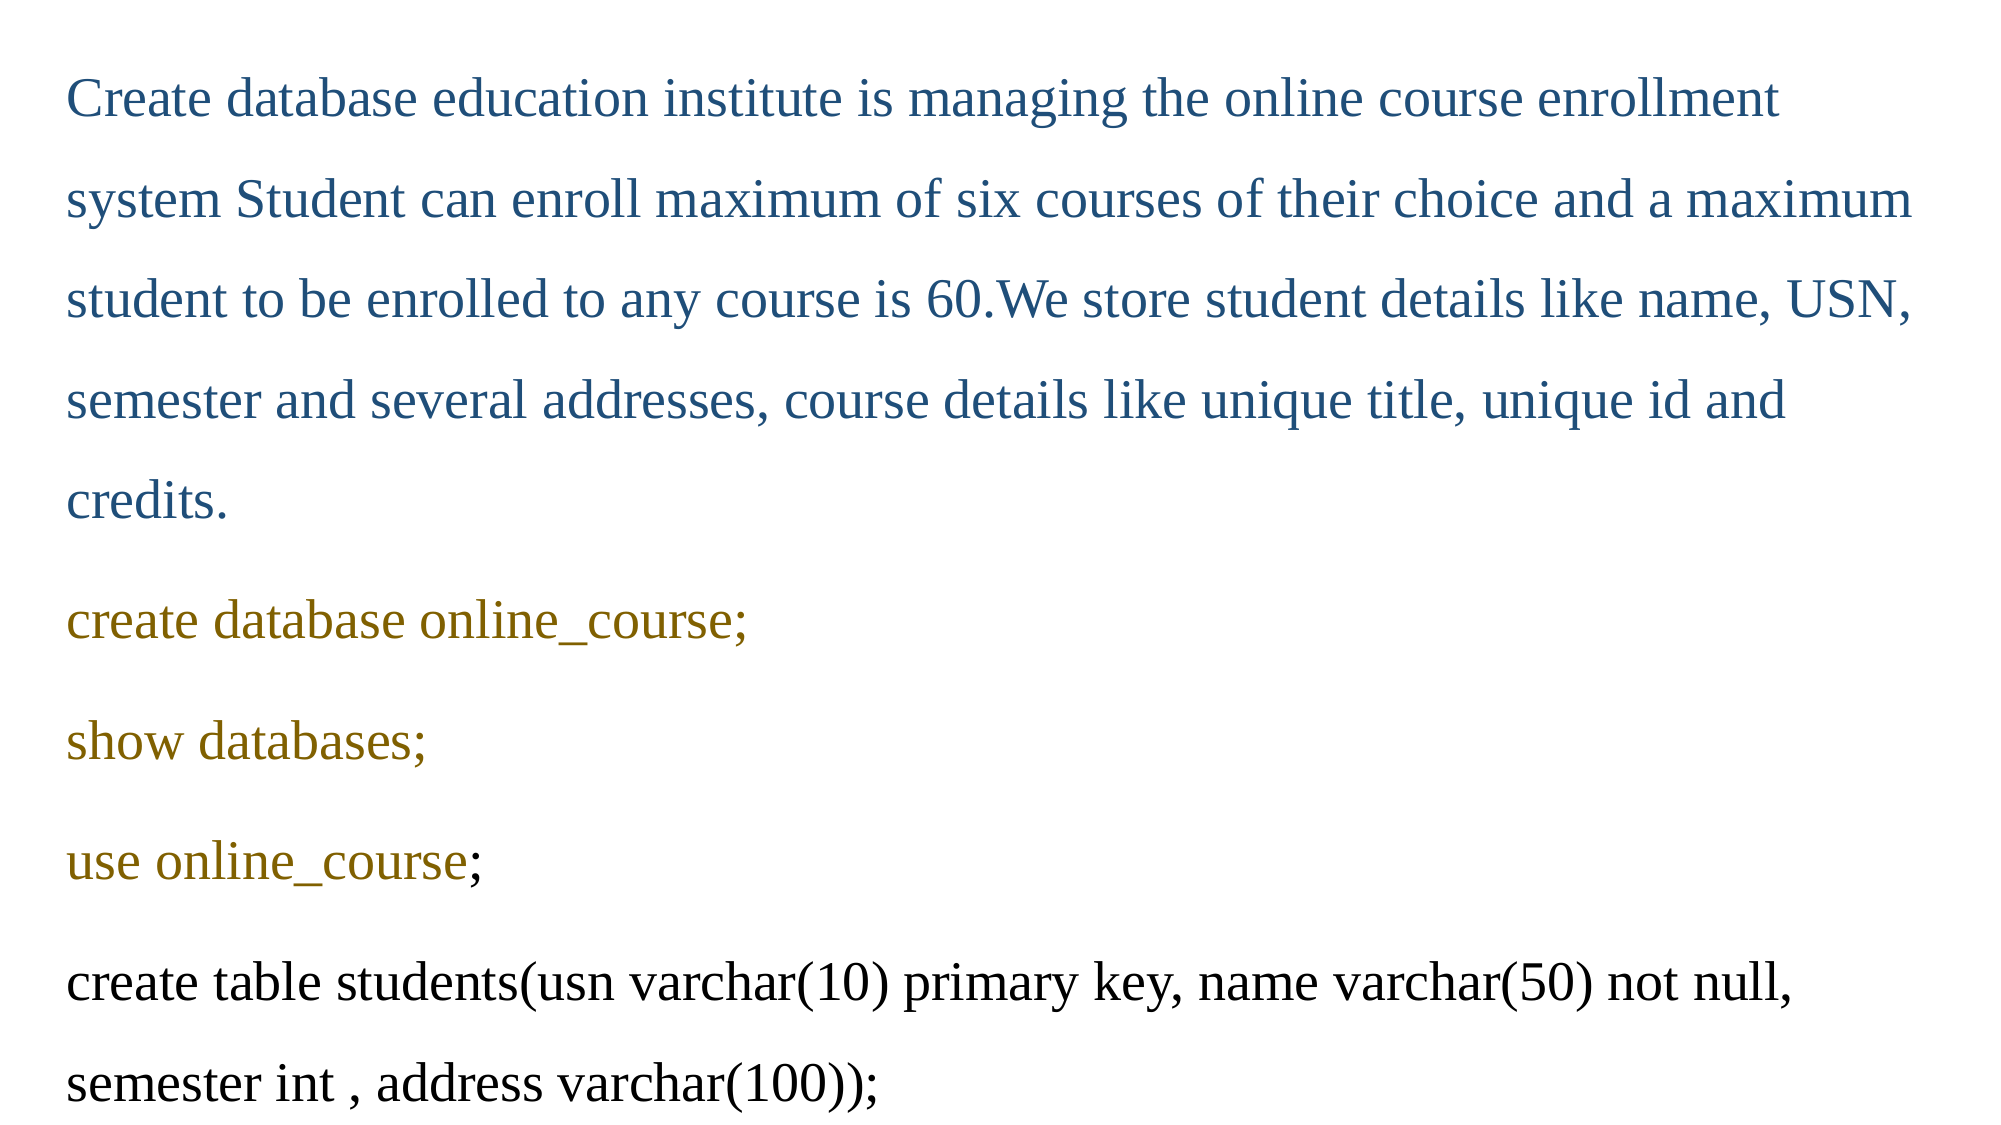

Create database education institute is managing the online course enrollment system Student can enroll maximum of six courses of their choice and a maximum student to be enrolled to any course is 60.We store student details like name, USN, semester and several addresses, course details like unique title, unique id and credits.
create database online_course;
show databases;
use online_course;
create table students(usn varchar(10) primary key, name varchar(50) not null, semester int , address varchar(100));